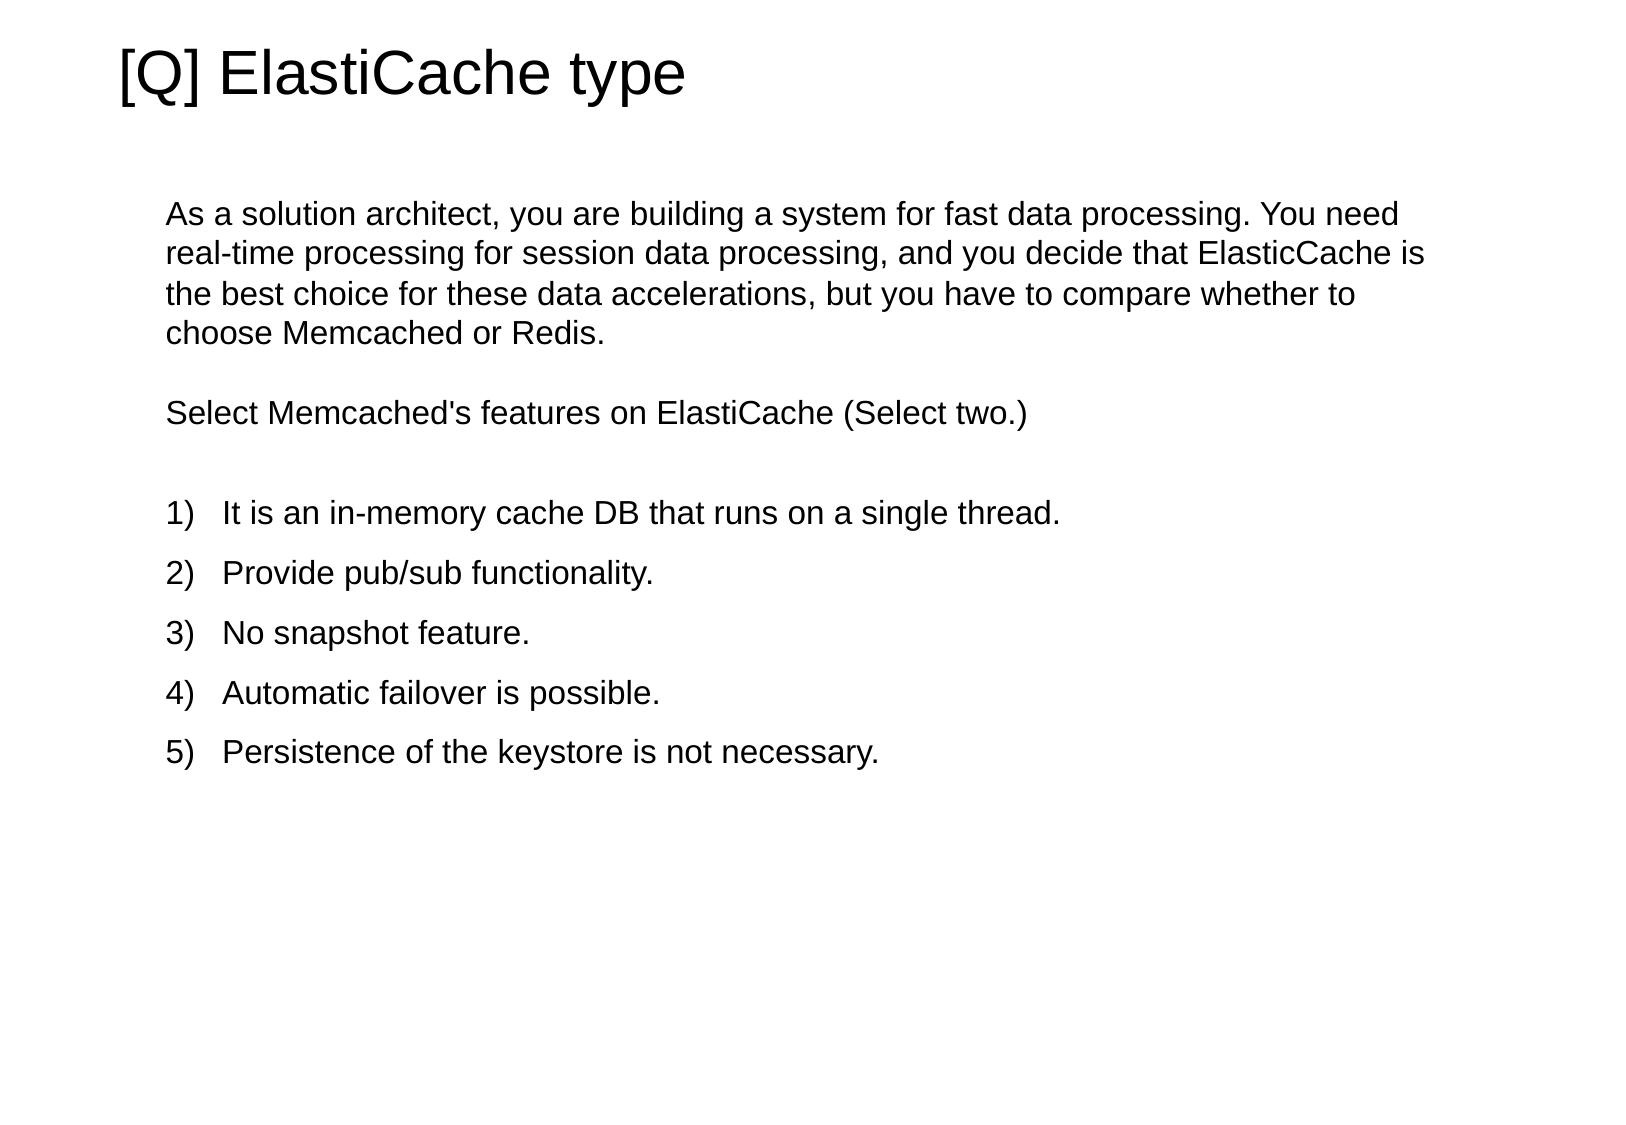

[Q] ElastiCache type
As a solution architect, you are building a system for fast data processing. You need real-time processing for session data processing, and you decide that ElasticCache is the best choice for these data accelerations, but you have to compare whether to choose Memcached or Redis.

Select Memcached's features on ElastiCache (Select two.)

It is an in-memory cache DB that runs on a single thread.
Provide pub/sub functionality.
No snapshot feature.
Automatic failover is possible.
Persistence of the keystore is not necessary.